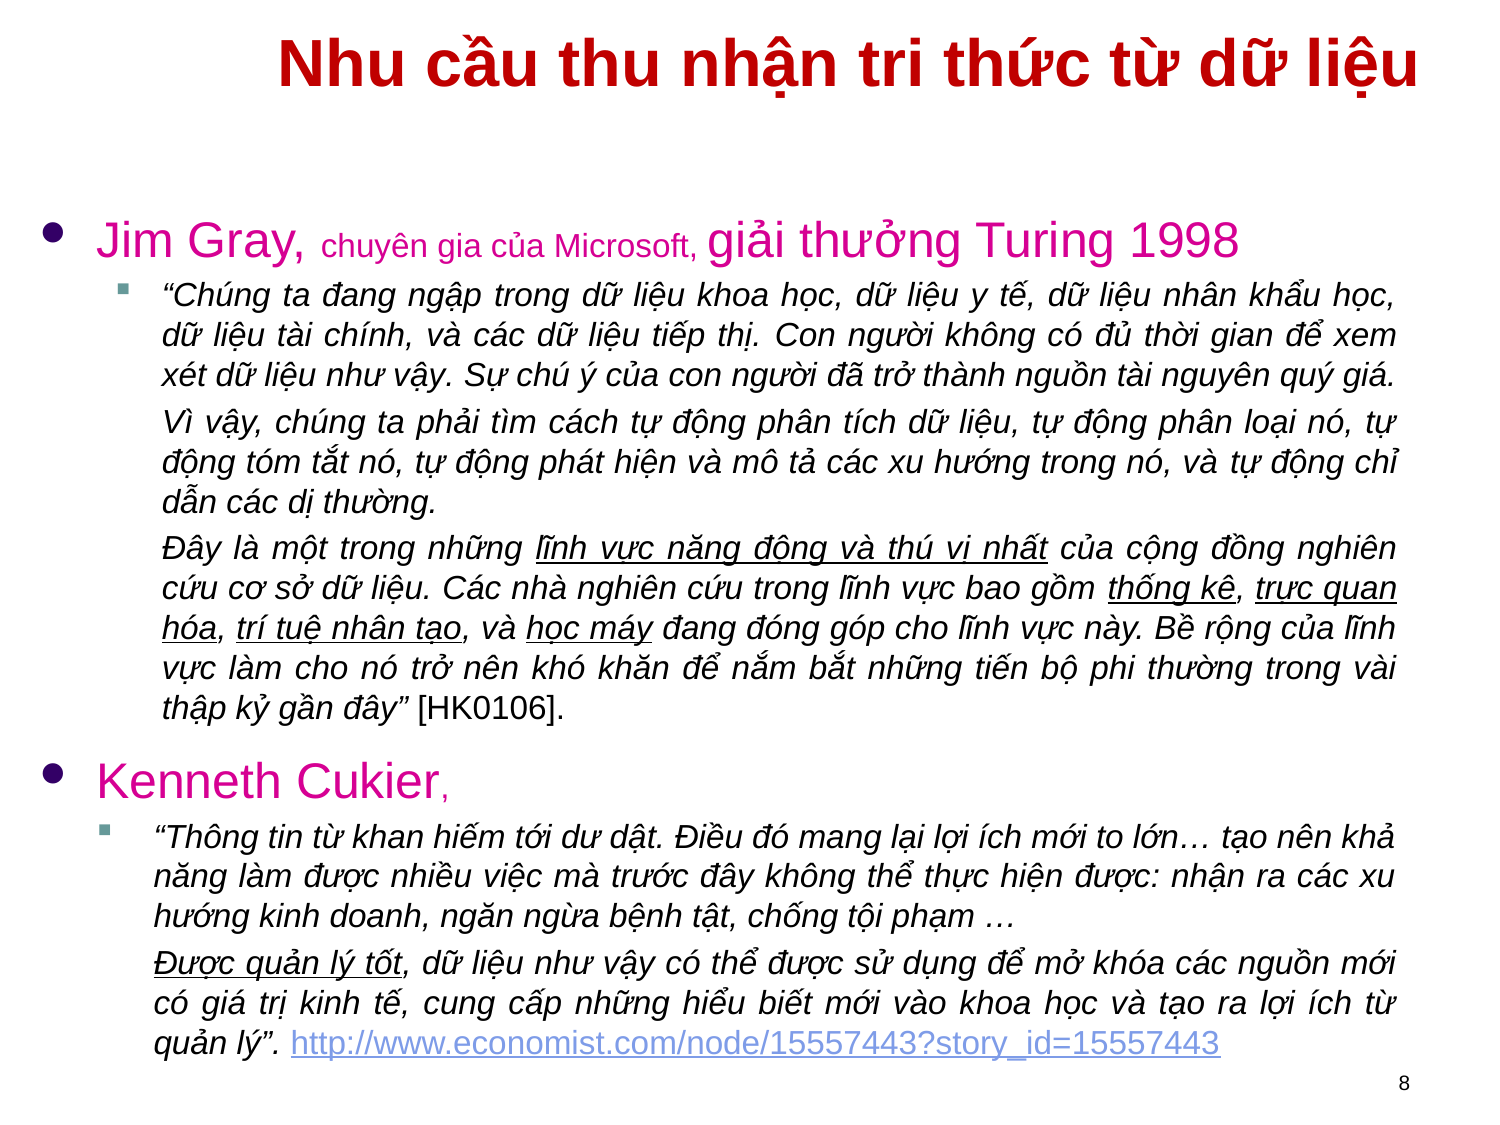

Nhu cầu thu nhận tri thức từ dữ liệu
Jim Gray, chuyên gia của Microsoft, giải thưởng Turing 1998
“Chúng ta đang ngập trong dữ liệu khoa học, dữ liệu y tế, dữ liệu nhân khẩu học, dữ liệu tài chính, và các dữ liệu tiếp thị. Con người không có đủ thời gian để xem xét dữ liệu như vậy. Sự chú ý của con người đã trở thành nguồn tài nguyên quý giá.
	Vì vậy, chúng ta phải tìm cách tự động phân tích dữ liệu, tự động phân loại nó, tự động tóm tắt nó, tự động phát hiện và mô tả các xu hướng trong nó, và tự động chỉ dẫn các dị thường.
	Đây là một trong những lĩnh vực năng động và thú vị nhất của cộng đồng nghiên cứu cơ sở dữ liệu. Các nhà nghiên cứu trong lĩnh vực bao gồm thống kê, trực quan hóa, trí tuệ nhân tạo, và học máy đang đóng góp cho lĩnh vực này. Bề rộng của lĩnh vực làm cho nó trở nên khó khăn để nắm bắt những tiến bộ phi thường trong vài thập kỷ gần đây” [HK0106].
Kenneth Cukier,
“Thông tin từ khan hiếm tới dư dật. Điều đó mang lại lợi ích mới to lớn… tạo nên khả năng làm được nhiều việc mà trước đây không thể thực hiện được: nhận ra các xu hướng kinh doanh, ngăn ngừa bệnh tật, chống tội phạm …
	Được quản lý tốt, dữ liệu như vậy có thể được sử dụng để mở khóa các nguồn mới có giá trị kinh tế, cung cấp những hiểu biết mới vào khoa học và tạo ra lợi ích từ quản lý”. http://www.economist.com/node/15557443?story_id=15557443
8